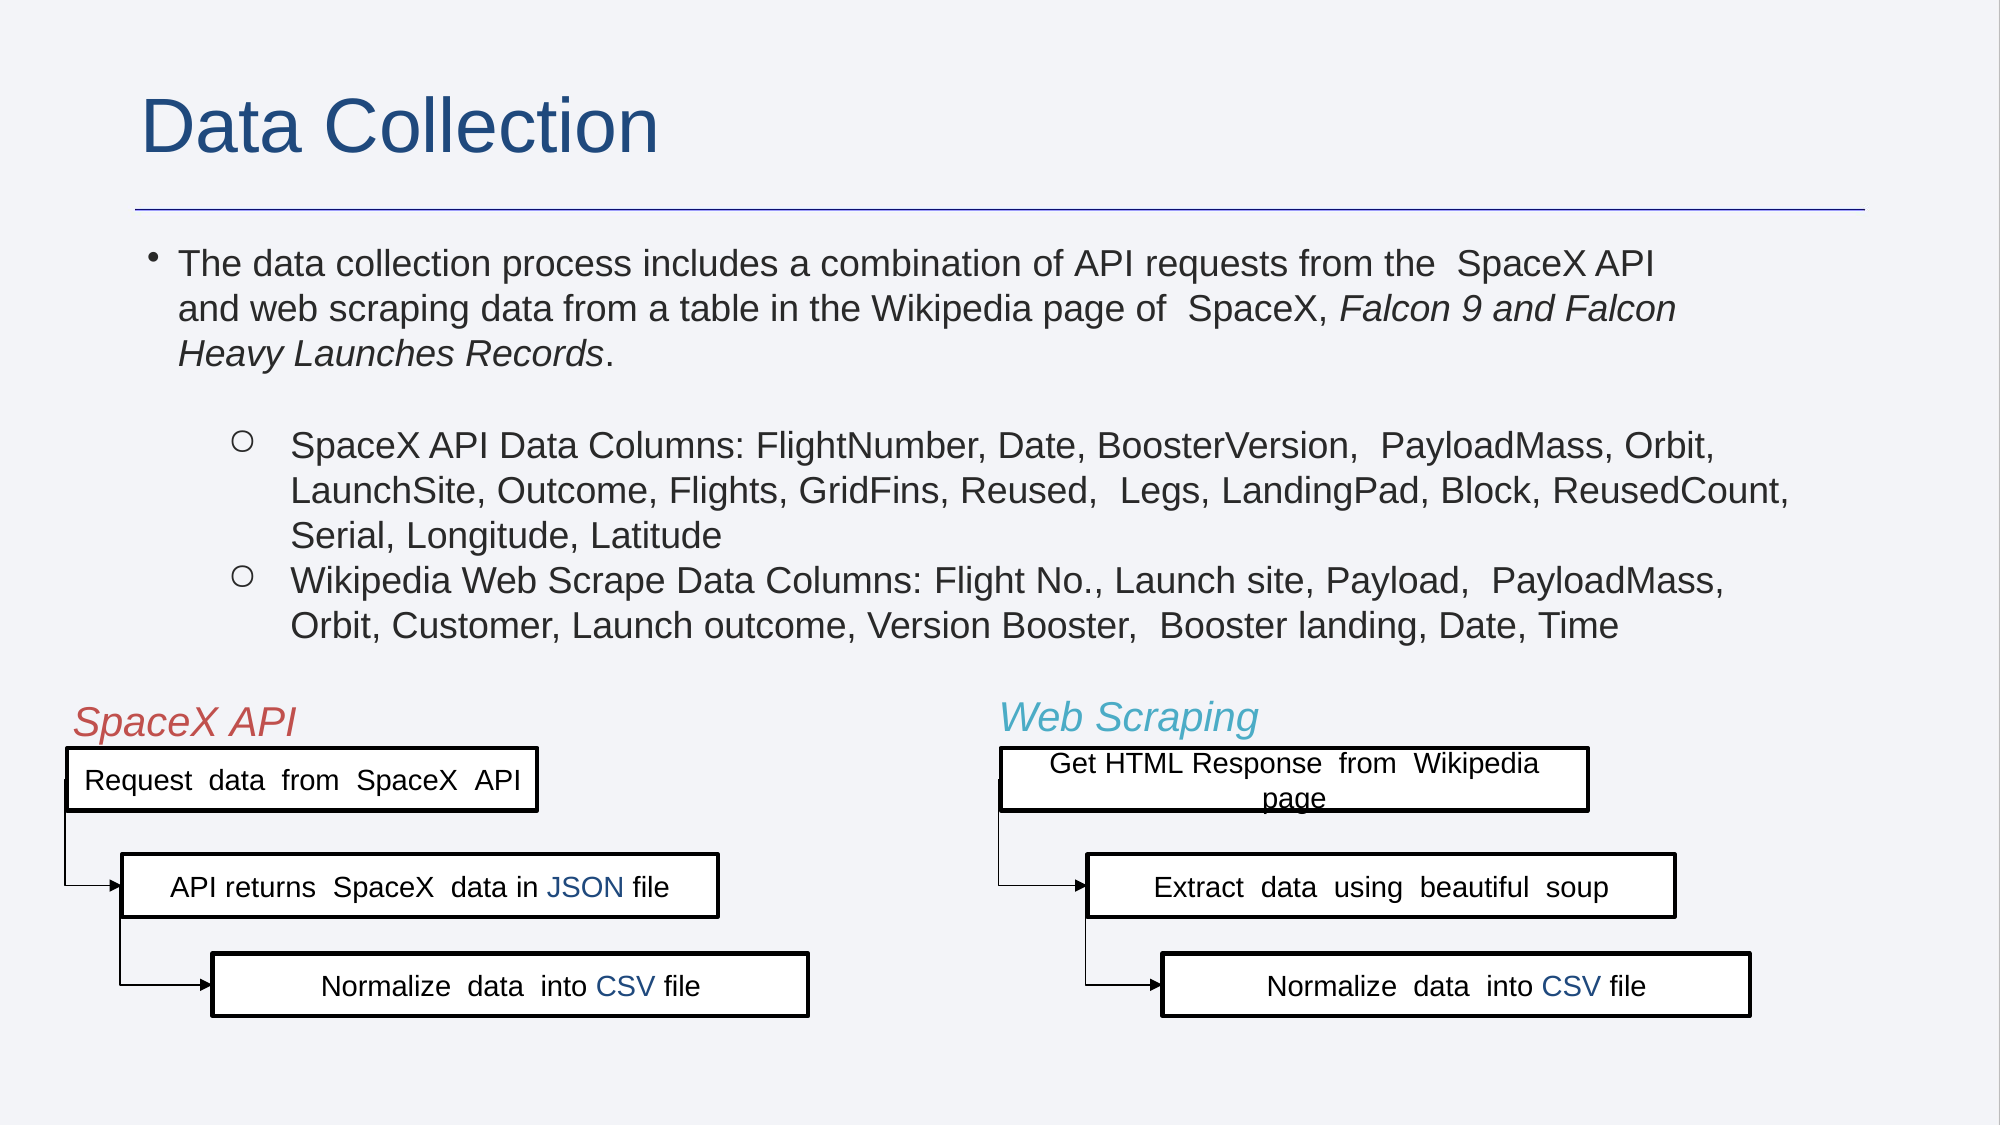

# Data Collection
The data collection process includes a combination of API requests from the  SpaceX API and web scraping data from a table in the Wikipedia page of  SpaceX, Falcon 9 and Falcon Heavy Launches Records.

SpaceX API Data Columns: FlightNumber, Date, BoosterVersion,  PayloadMass, Orbit, LaunchSite, Outcome, Flights, GridFins, Reused,  Legs, LandingPad, Block, ReusedCount, Serial, Longitude, Latitude
Wikipedia Web Scrape Data Columns: Flight No., Launch site, Payload,  PayloadMass, Orbit, Customer, Launch outcome, Version Booster,  Booster landing, Date, Time

Web Scraping
SpaceX API
Request  data  from  SpaceX  API
Get HTML Response  from  Wikipedia page
Extract  data  using  beautiful  soup
API returns  SpaceX  data in JSON file
Normalize  data  into CSV file
Normalize  data  into CSV file